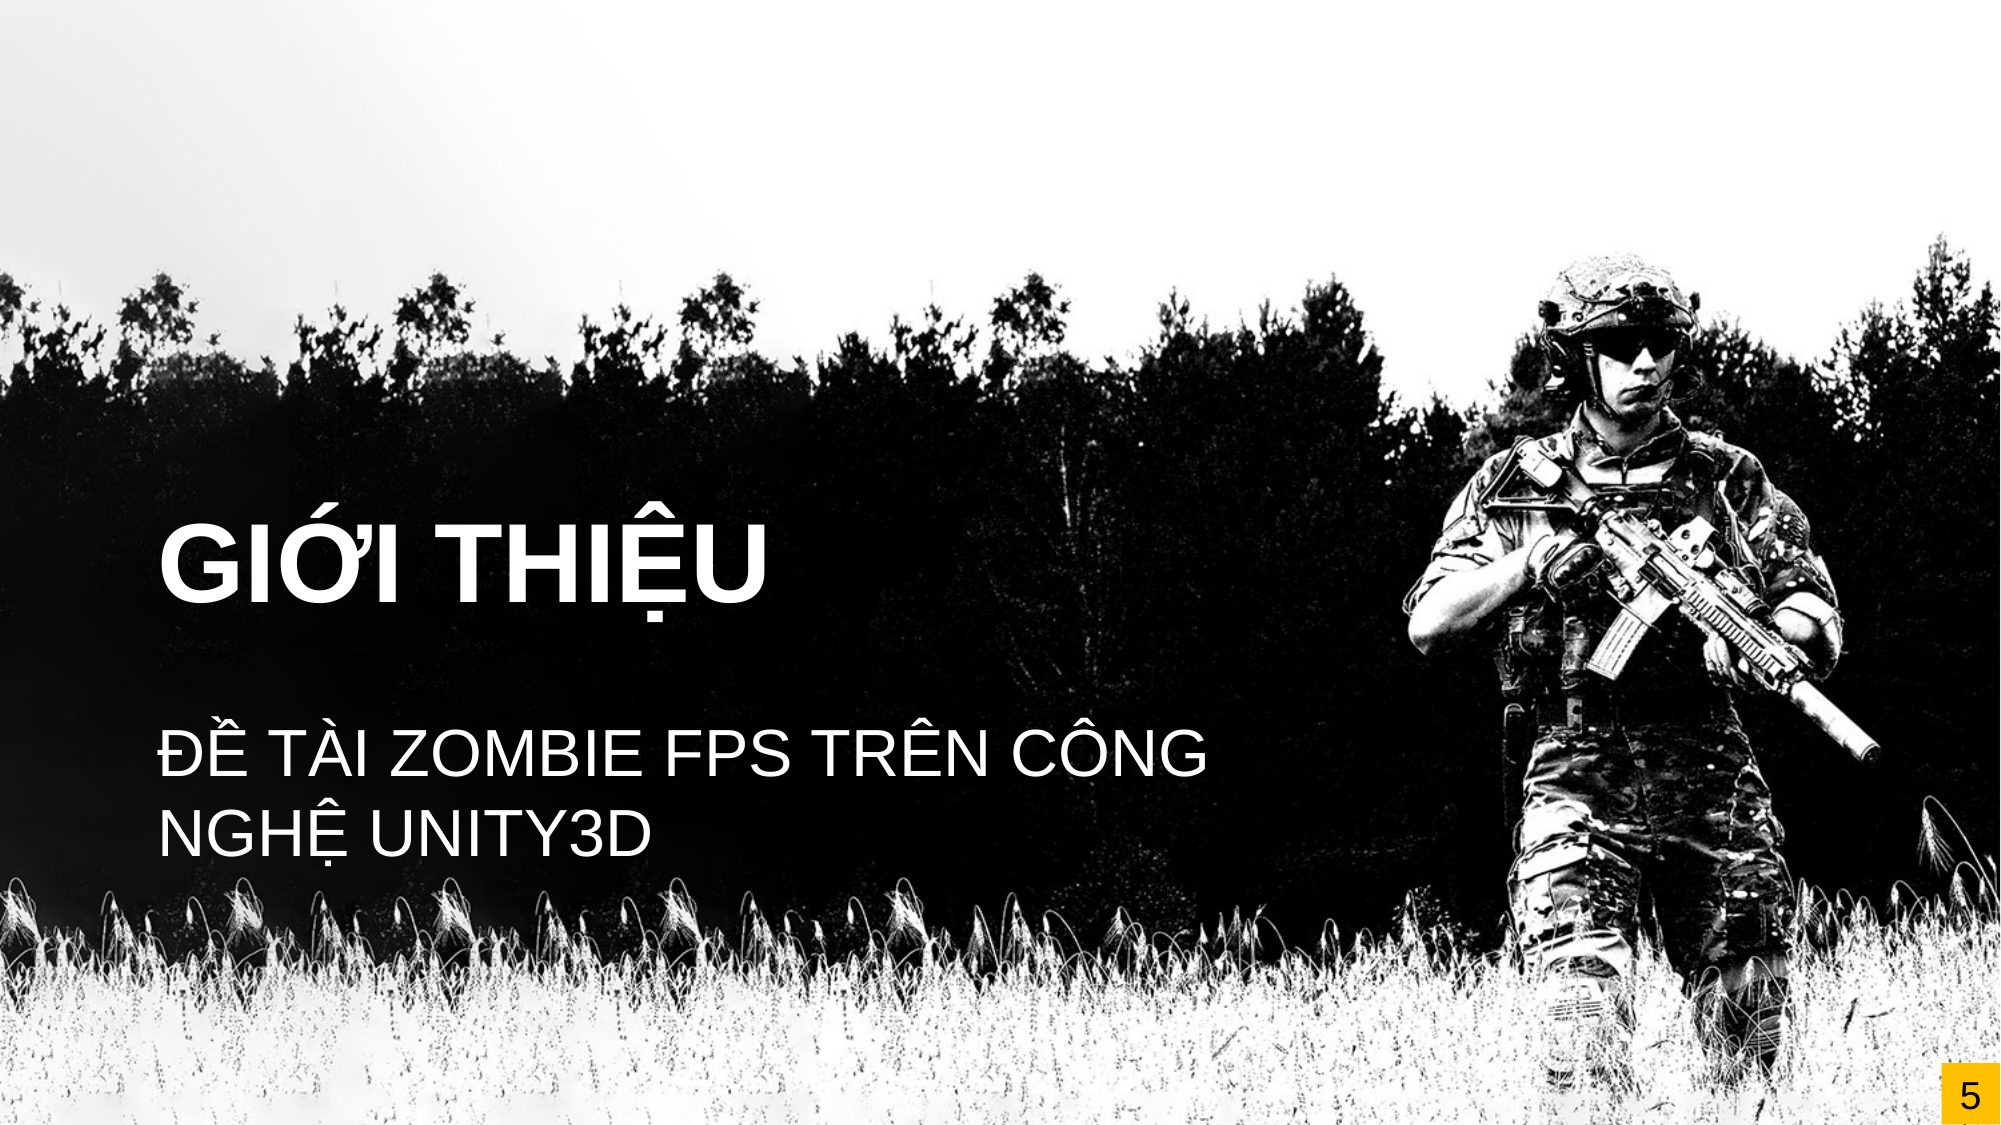

GIỚI THIỆU
ĐỀ TÀI ZOMBIE FPS TRÊN CÔNG NGHỆ UNITY3D
5